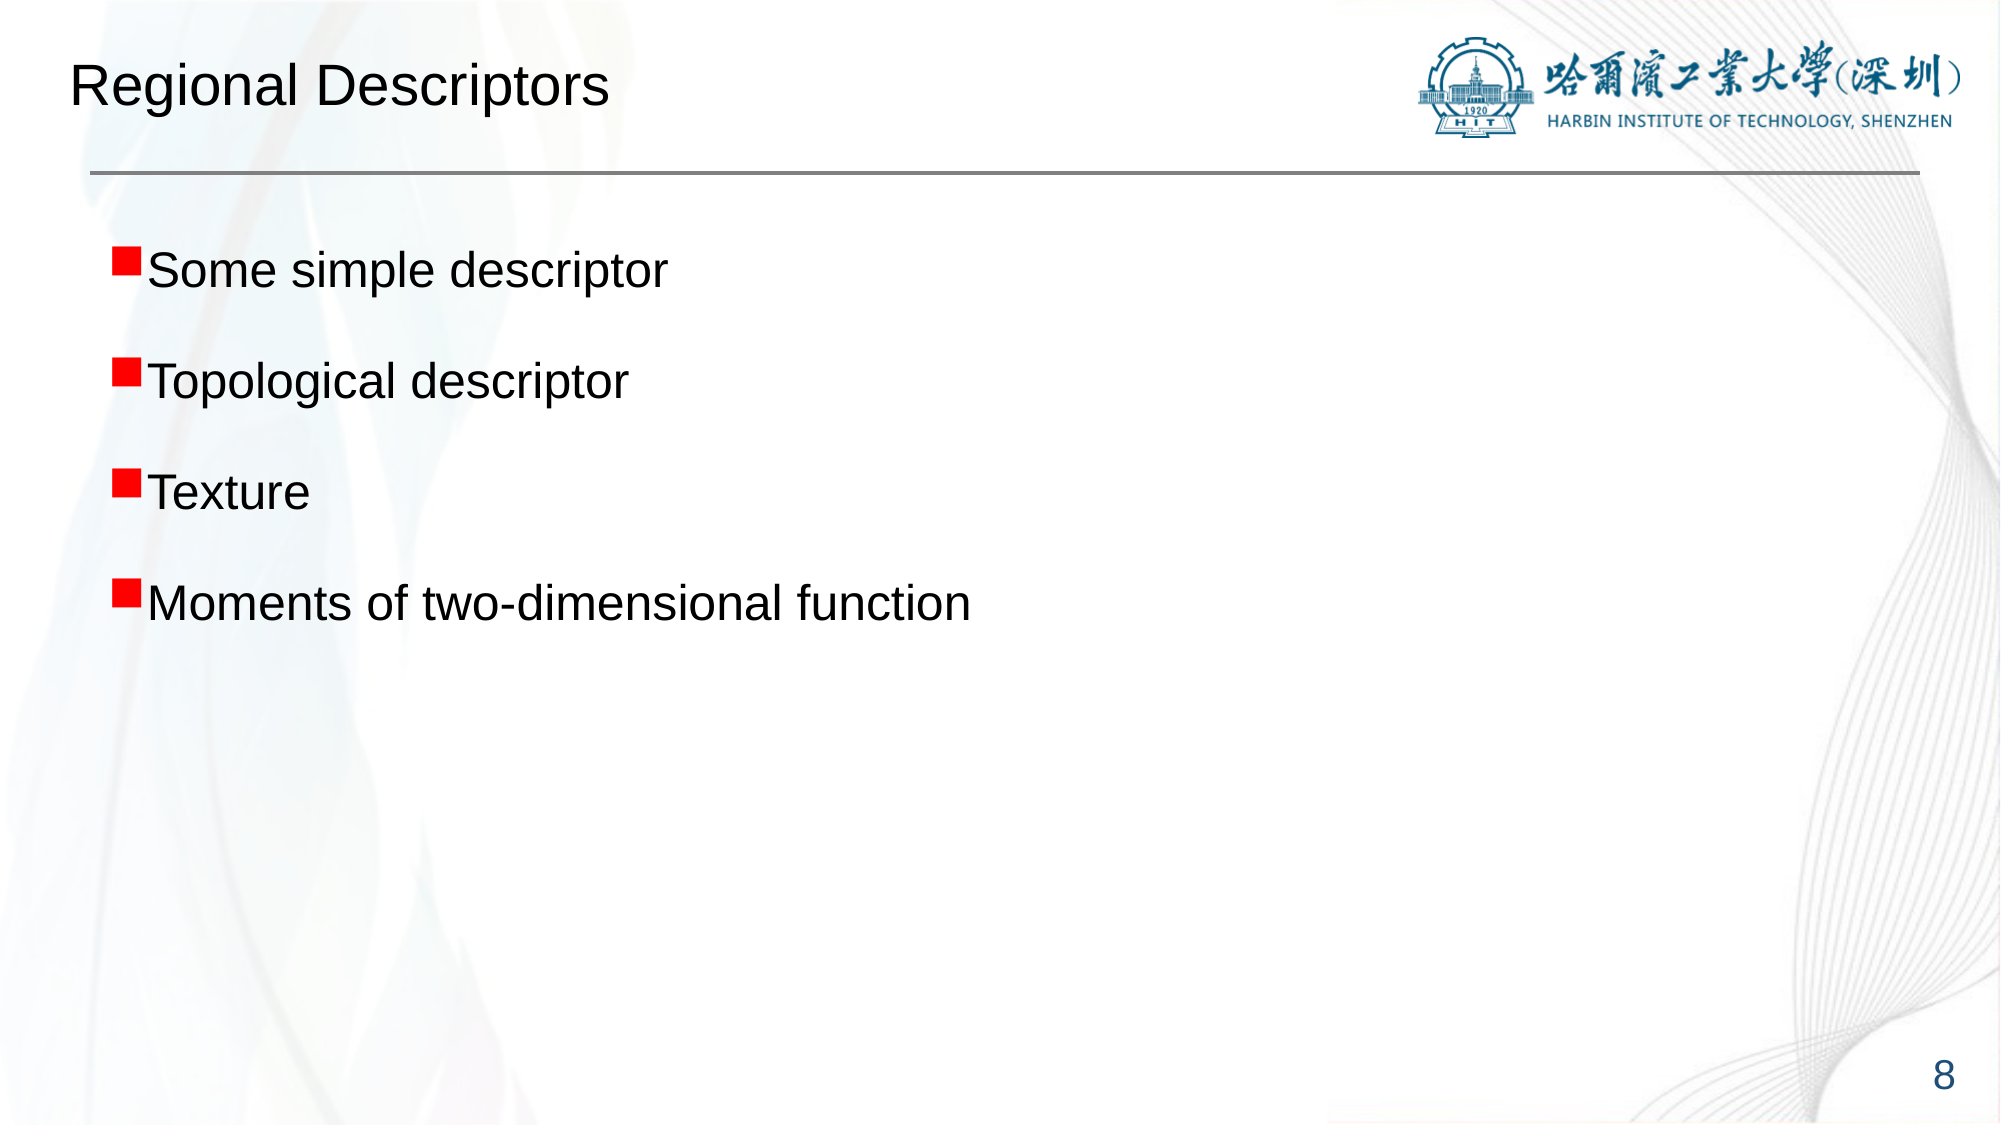

# Regional Descriptors
Some simple descriptor
Topological descriptor
Texture
Moments of two-dimensional function

8